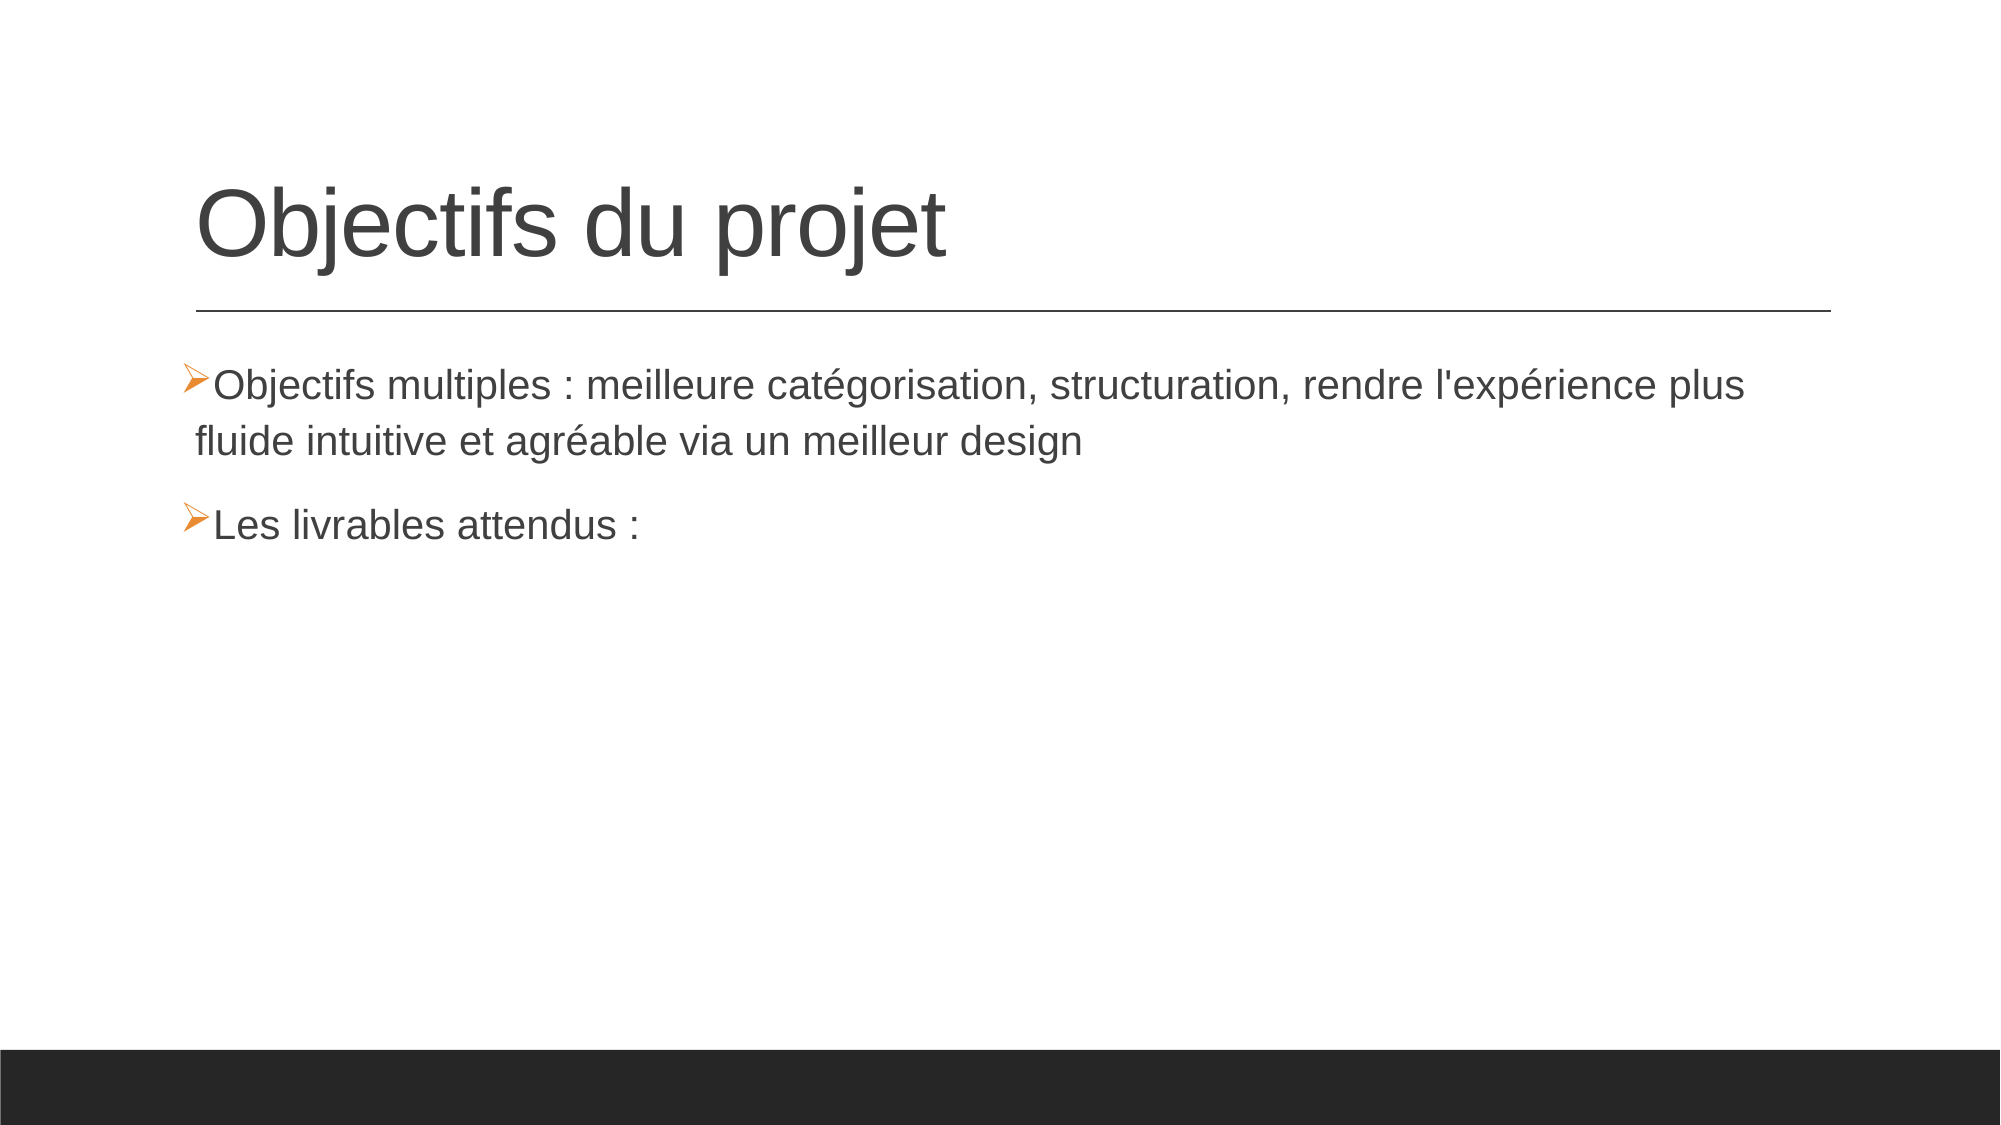

# Objectifs du projet
Objectifs multiples : meilleure catégorisation, structuration, rendre l'expérience plus fluide intuitive et agréable via un meilleur design
Les livrables attendus :